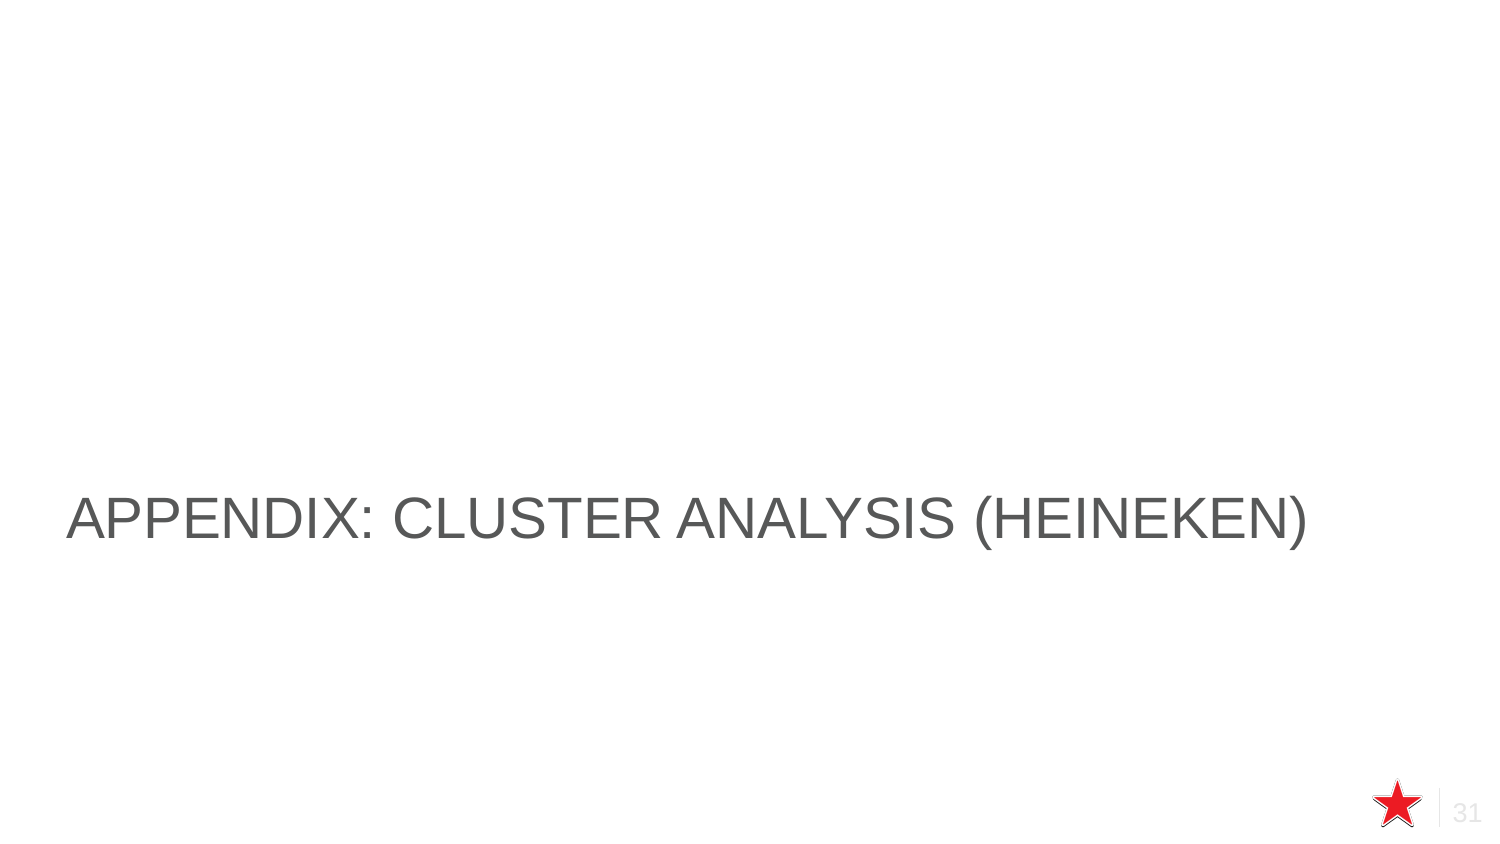

Slide 26: APPENDIX.
APPENDIX: CLUSTER ANALYSIS (HEINEKEN)